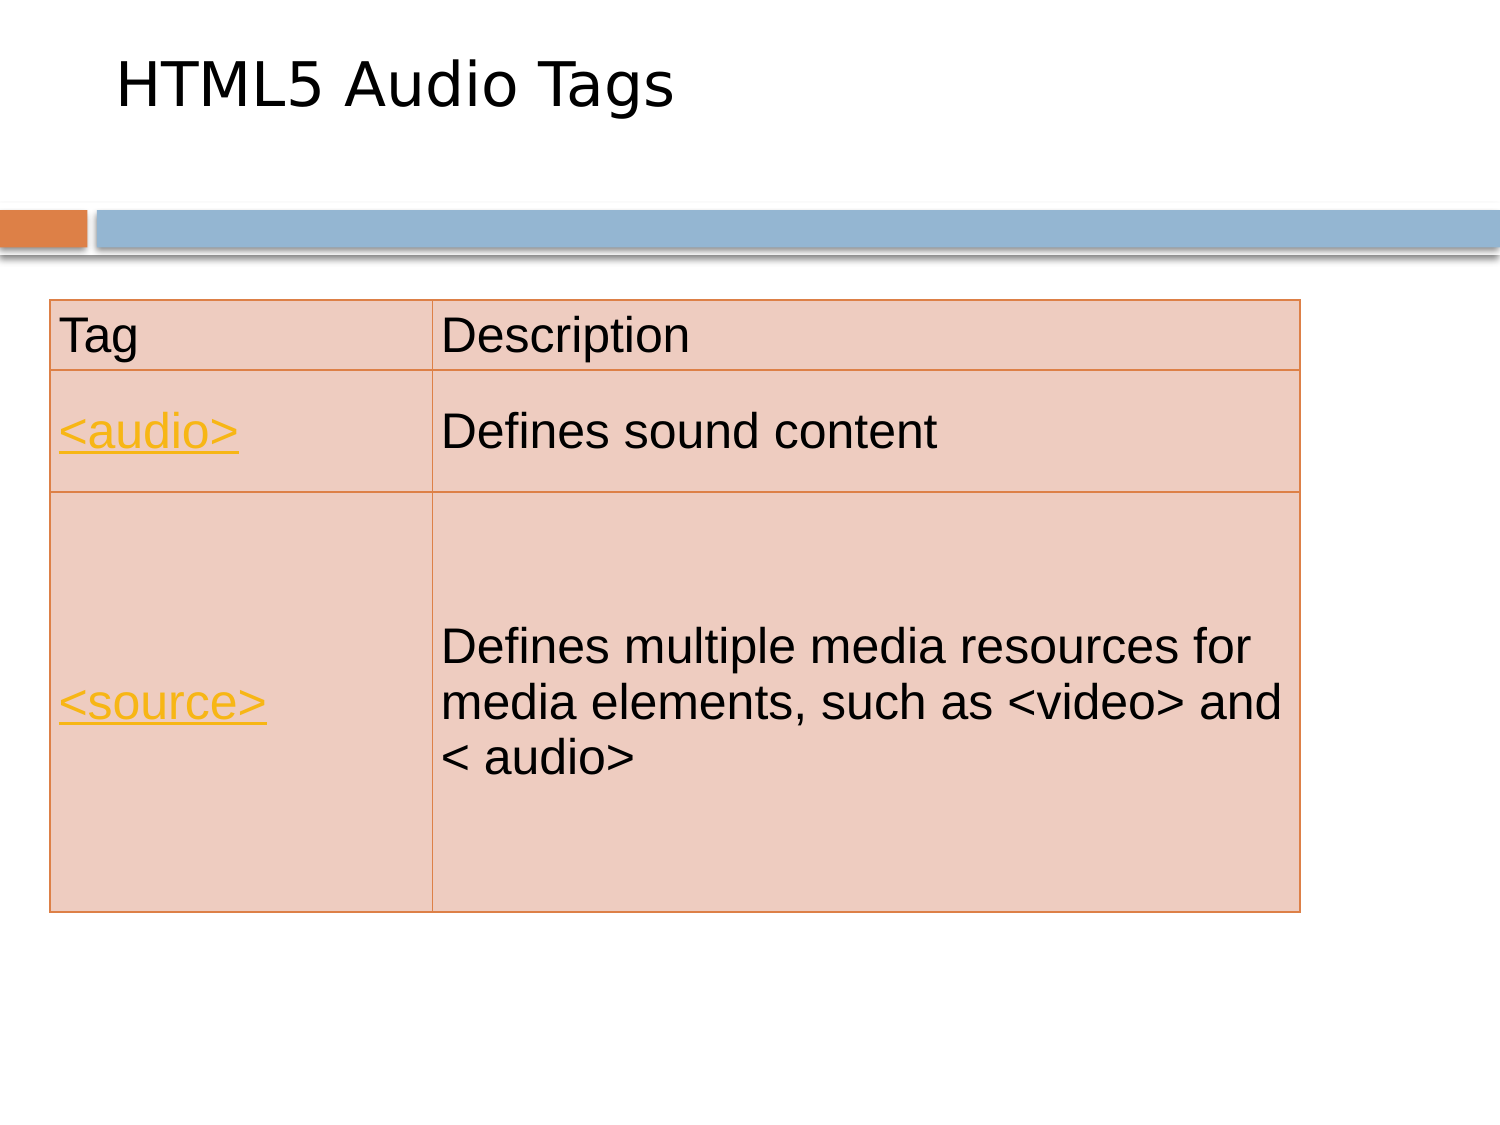

# HTML5 Audio Tags
| Tag | Description |
| --- | --- |
| <audio> | Defines sound content |
| <source> | Defines multiple media resources for media elements, such as <video> and < audio> |